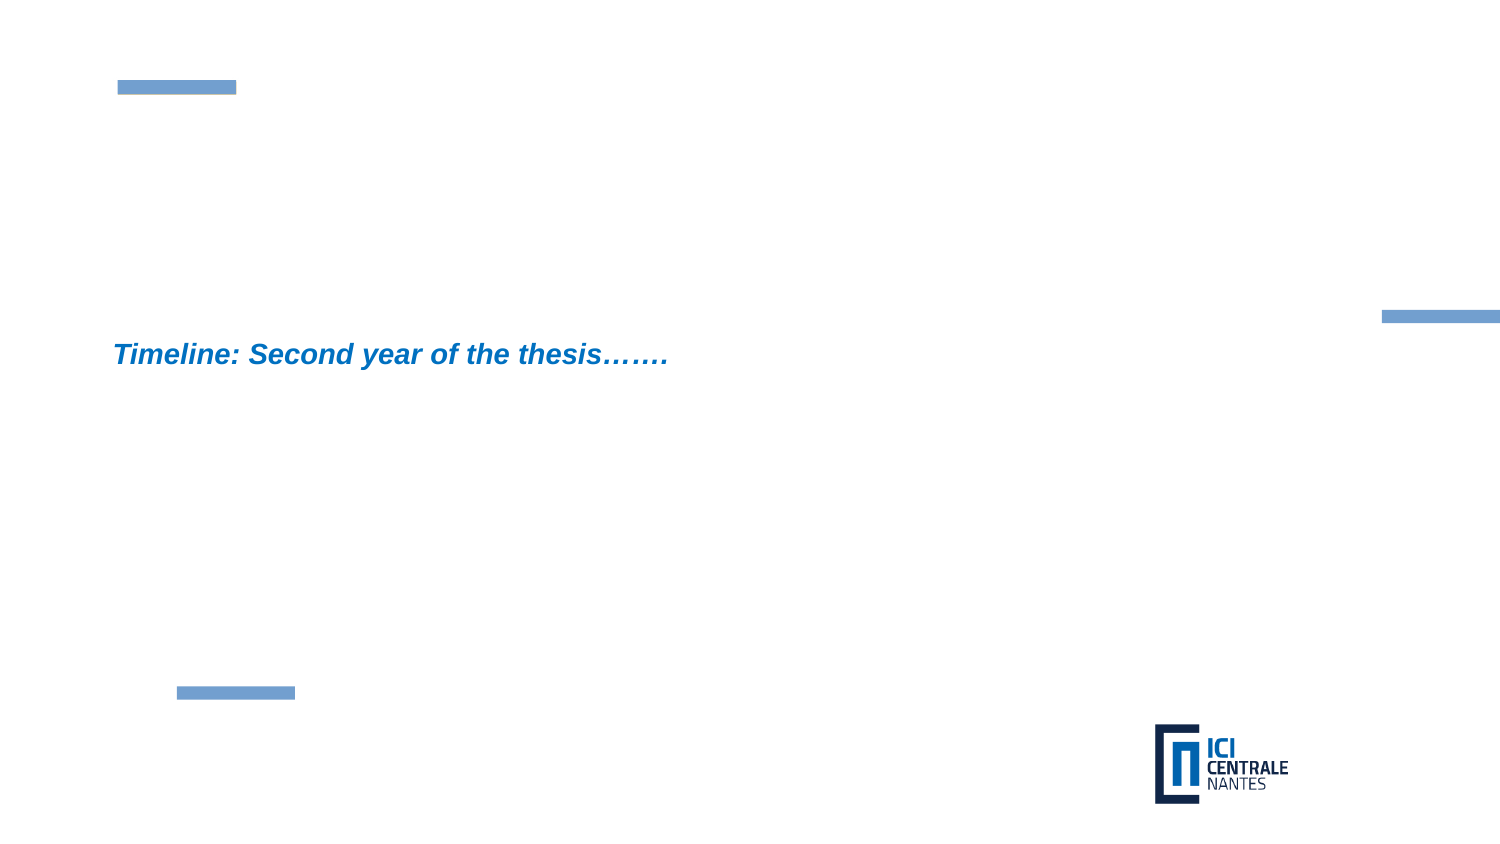

# Timeline: Second year of the thesis…….